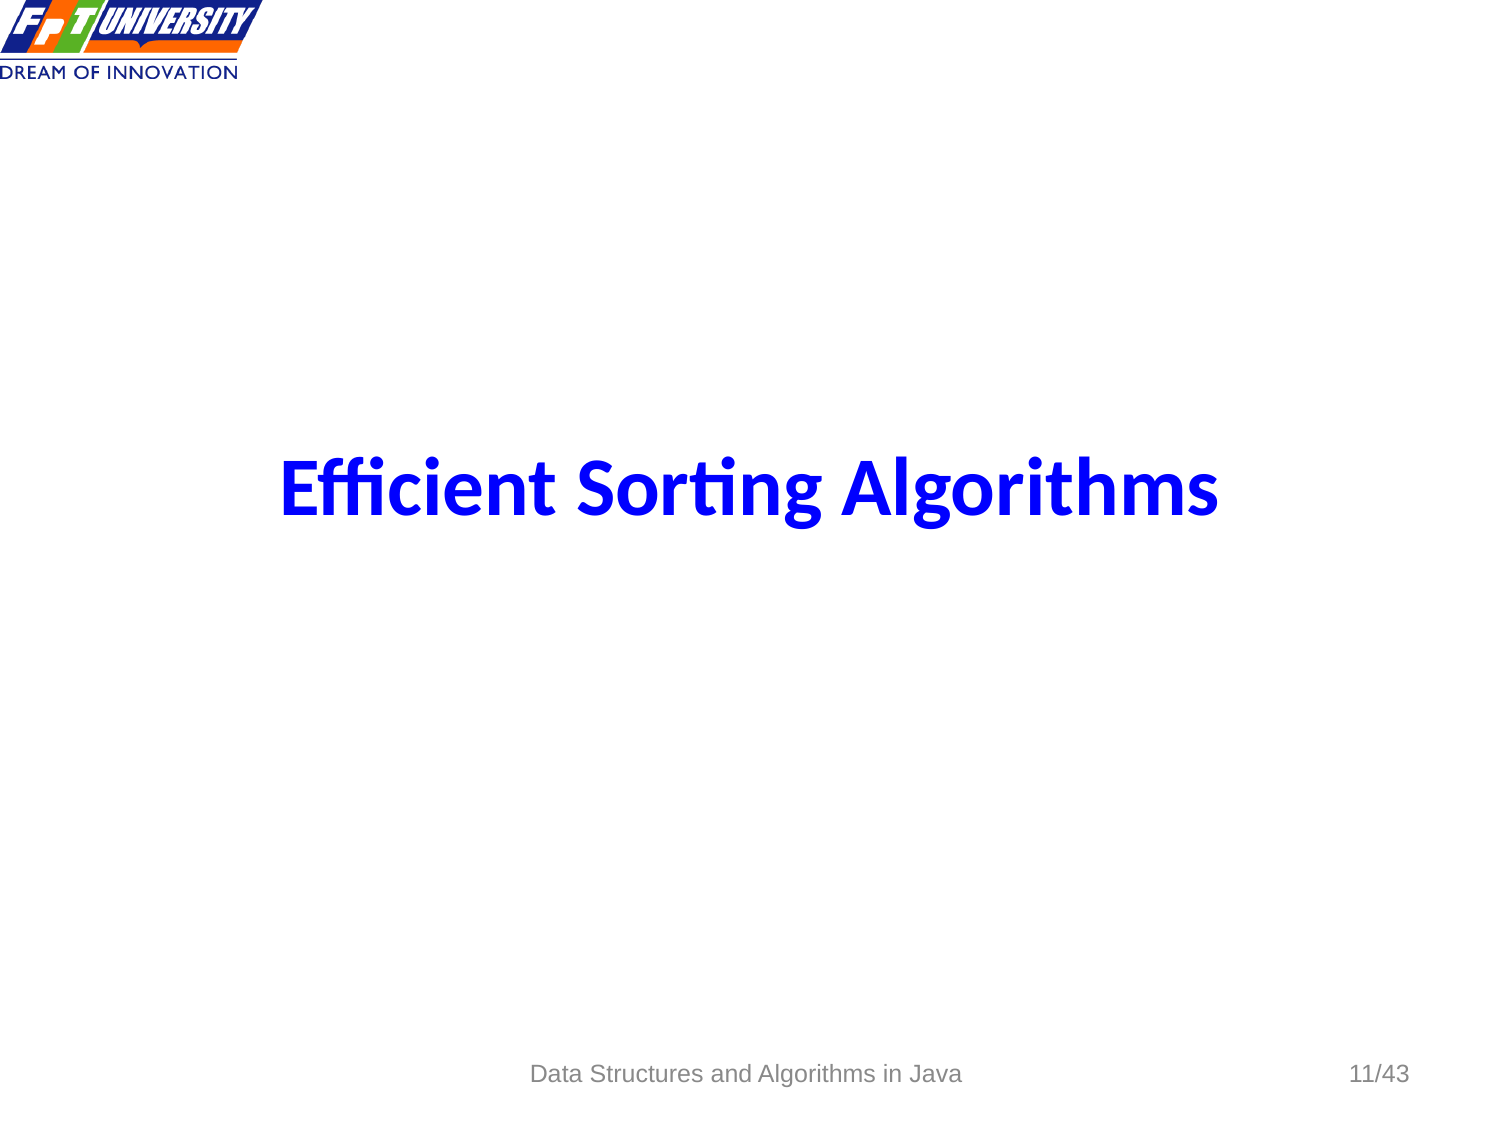

# Efficient Sorting Algorithms
Data Structures and Algorithms in Java
11/43